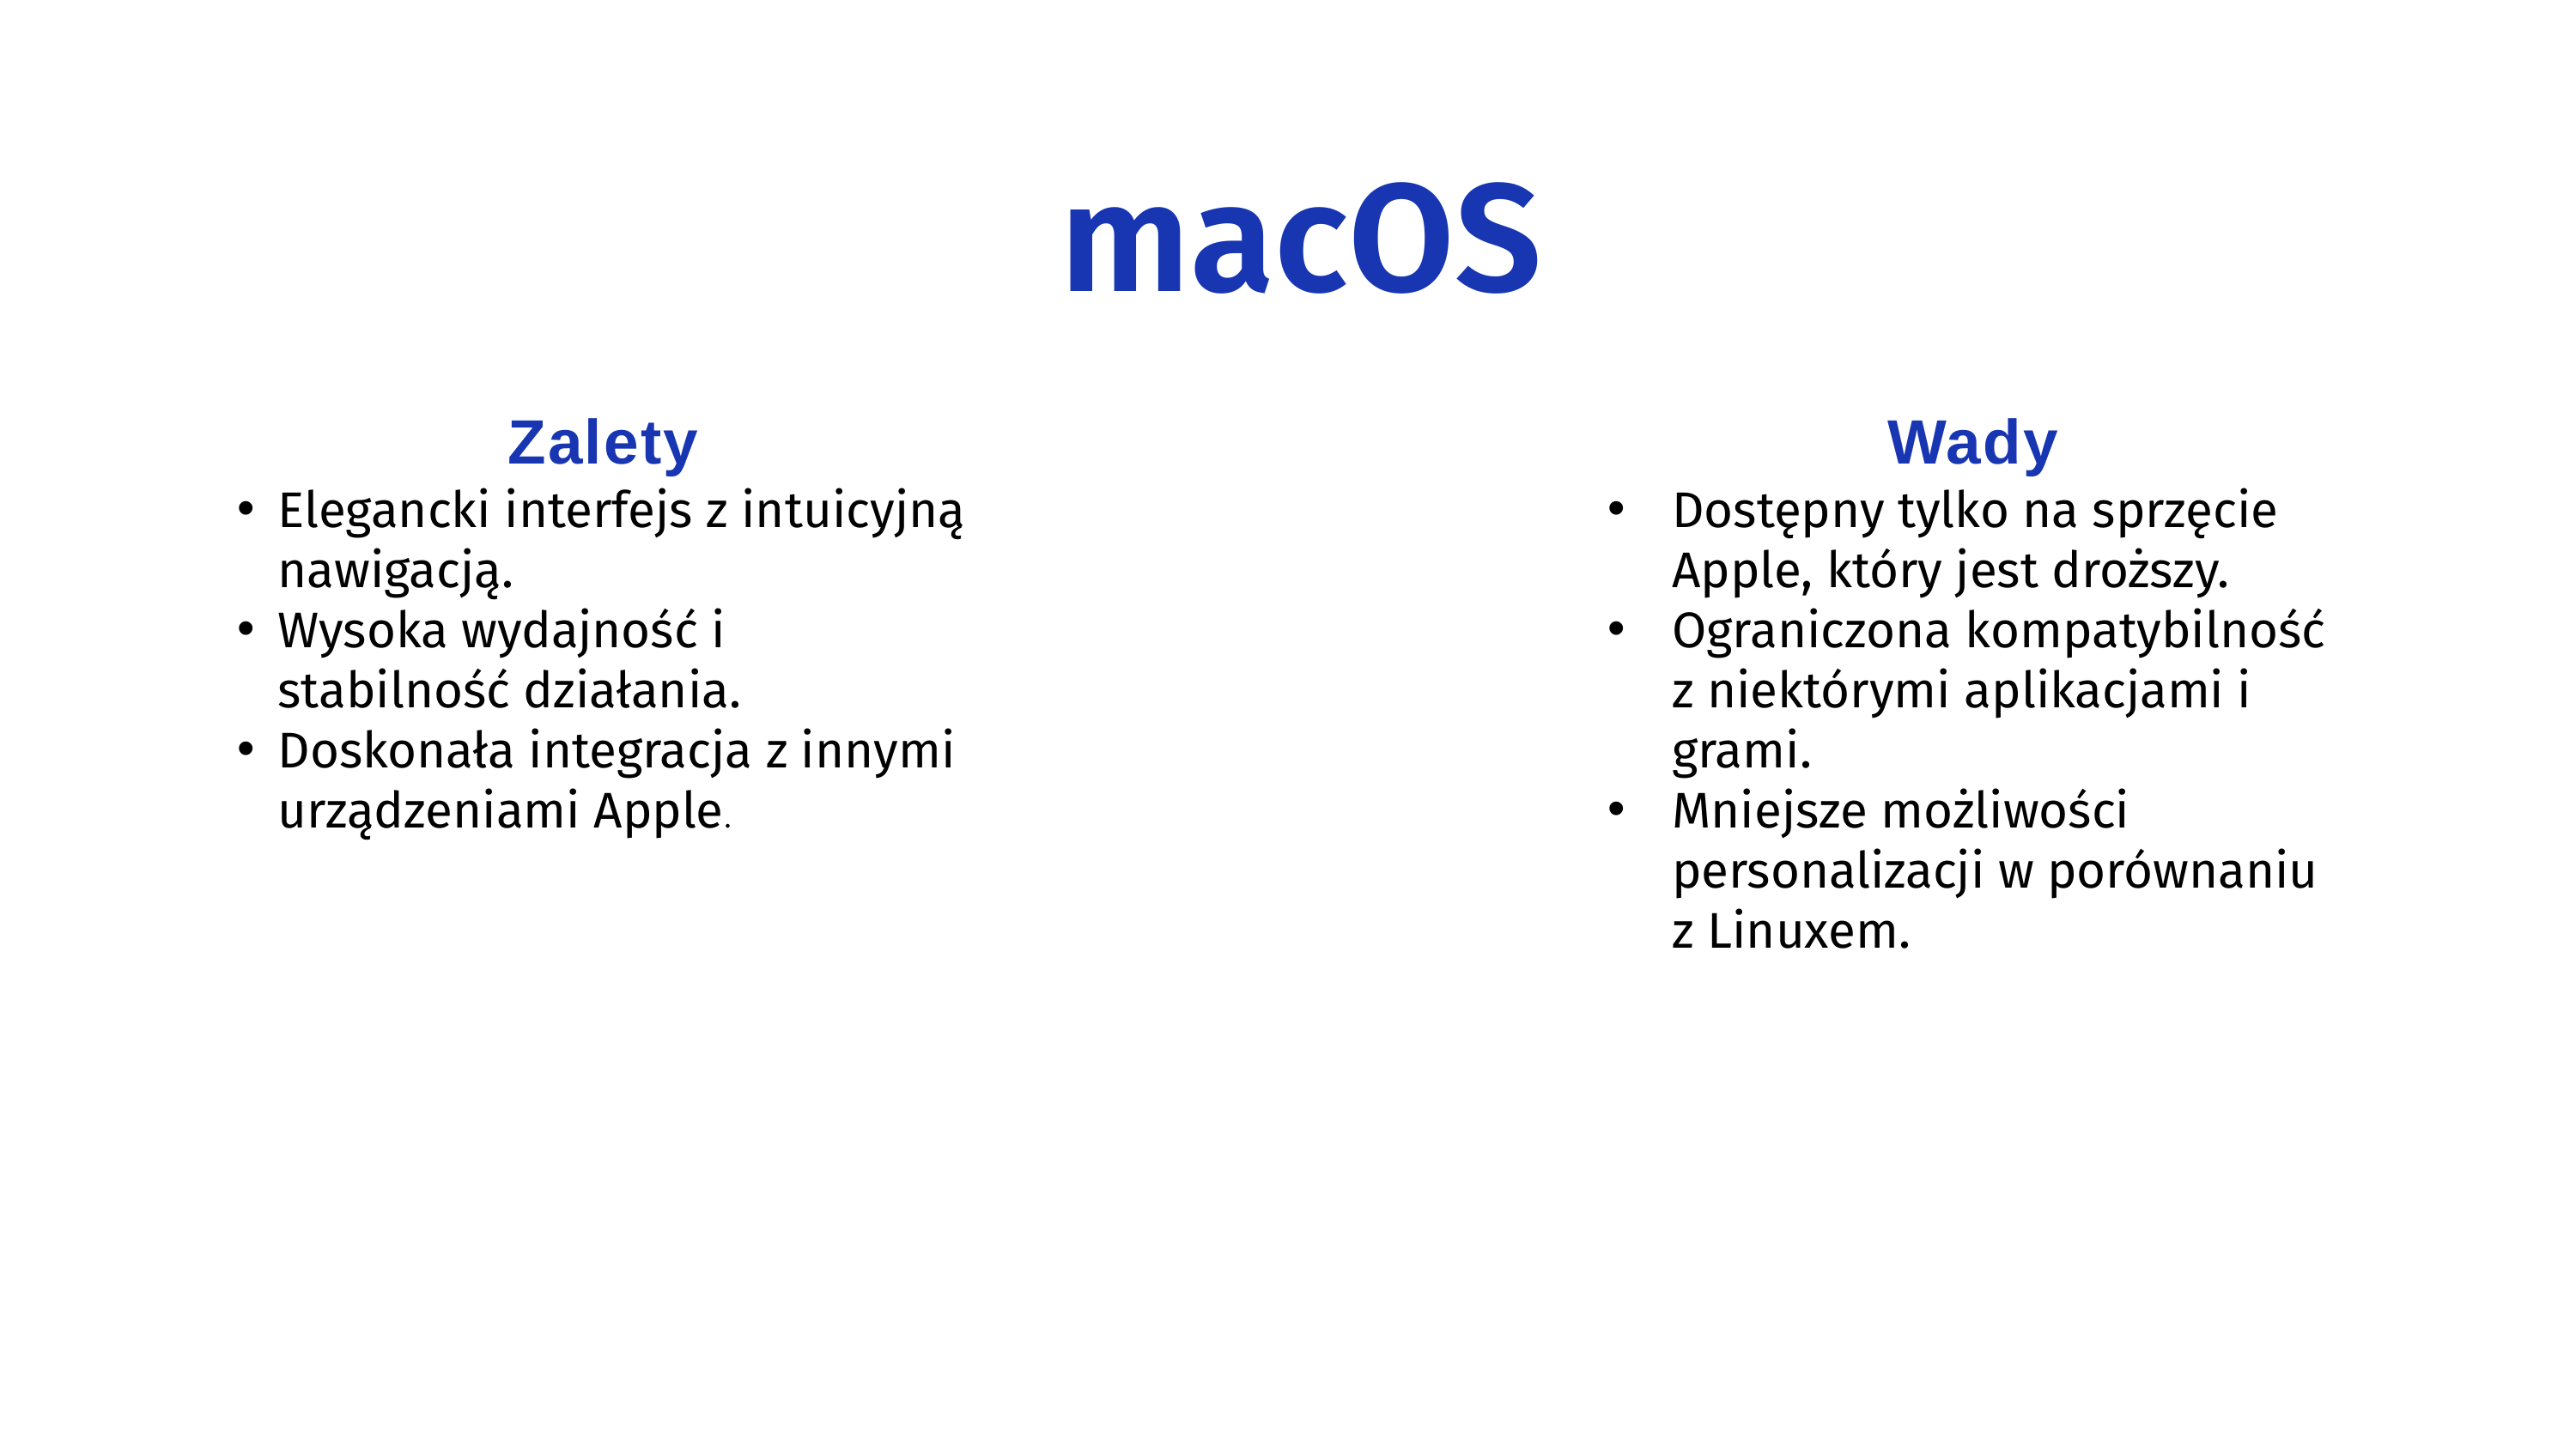

macOS
Zalety
Wady
Elegancki interfejs z intuicyjną nawigacją.
Wysoka wydajność i stabilność działania.
Doskonała integracja z innymi urządzeniami Apple.
Dostępny tylko na sprzęcie Apple, który jest droższy.
Ograniczona kompatybilność z niektórymi aplikacjami i grami.
Mniejsze możliwości personalizacji w porównaniu z Linuxem.